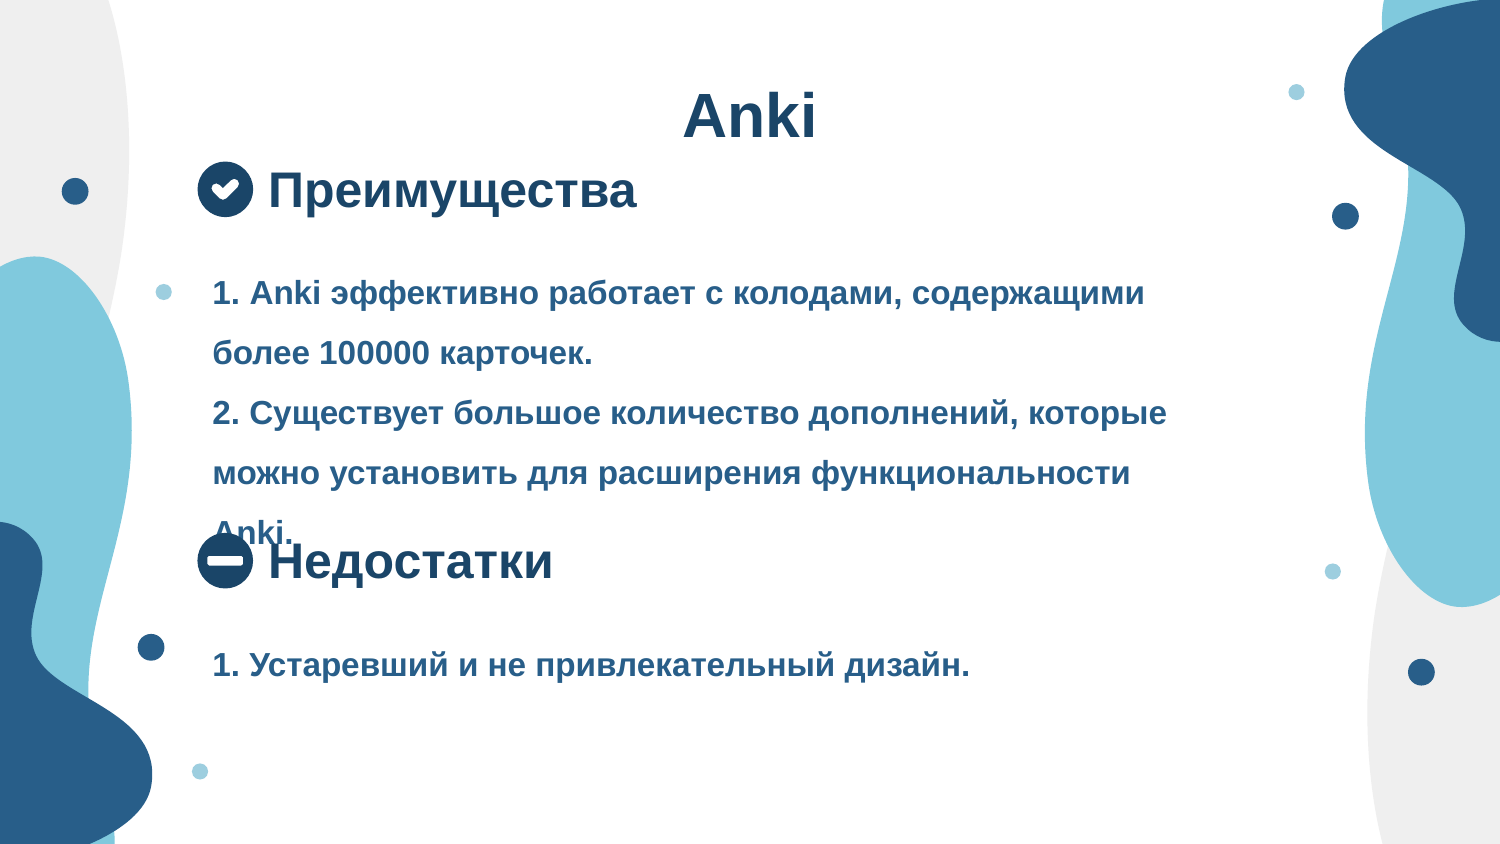

Anki
# Преимущества

1. Anki эффективно работает с колодами, содержащими более 100000 карточек.
2. Существует большое количество дополнений, которые можно установить для расширения функциональности Anki.
Недостатки

1. Устаревший и не привлекательный дизайн.